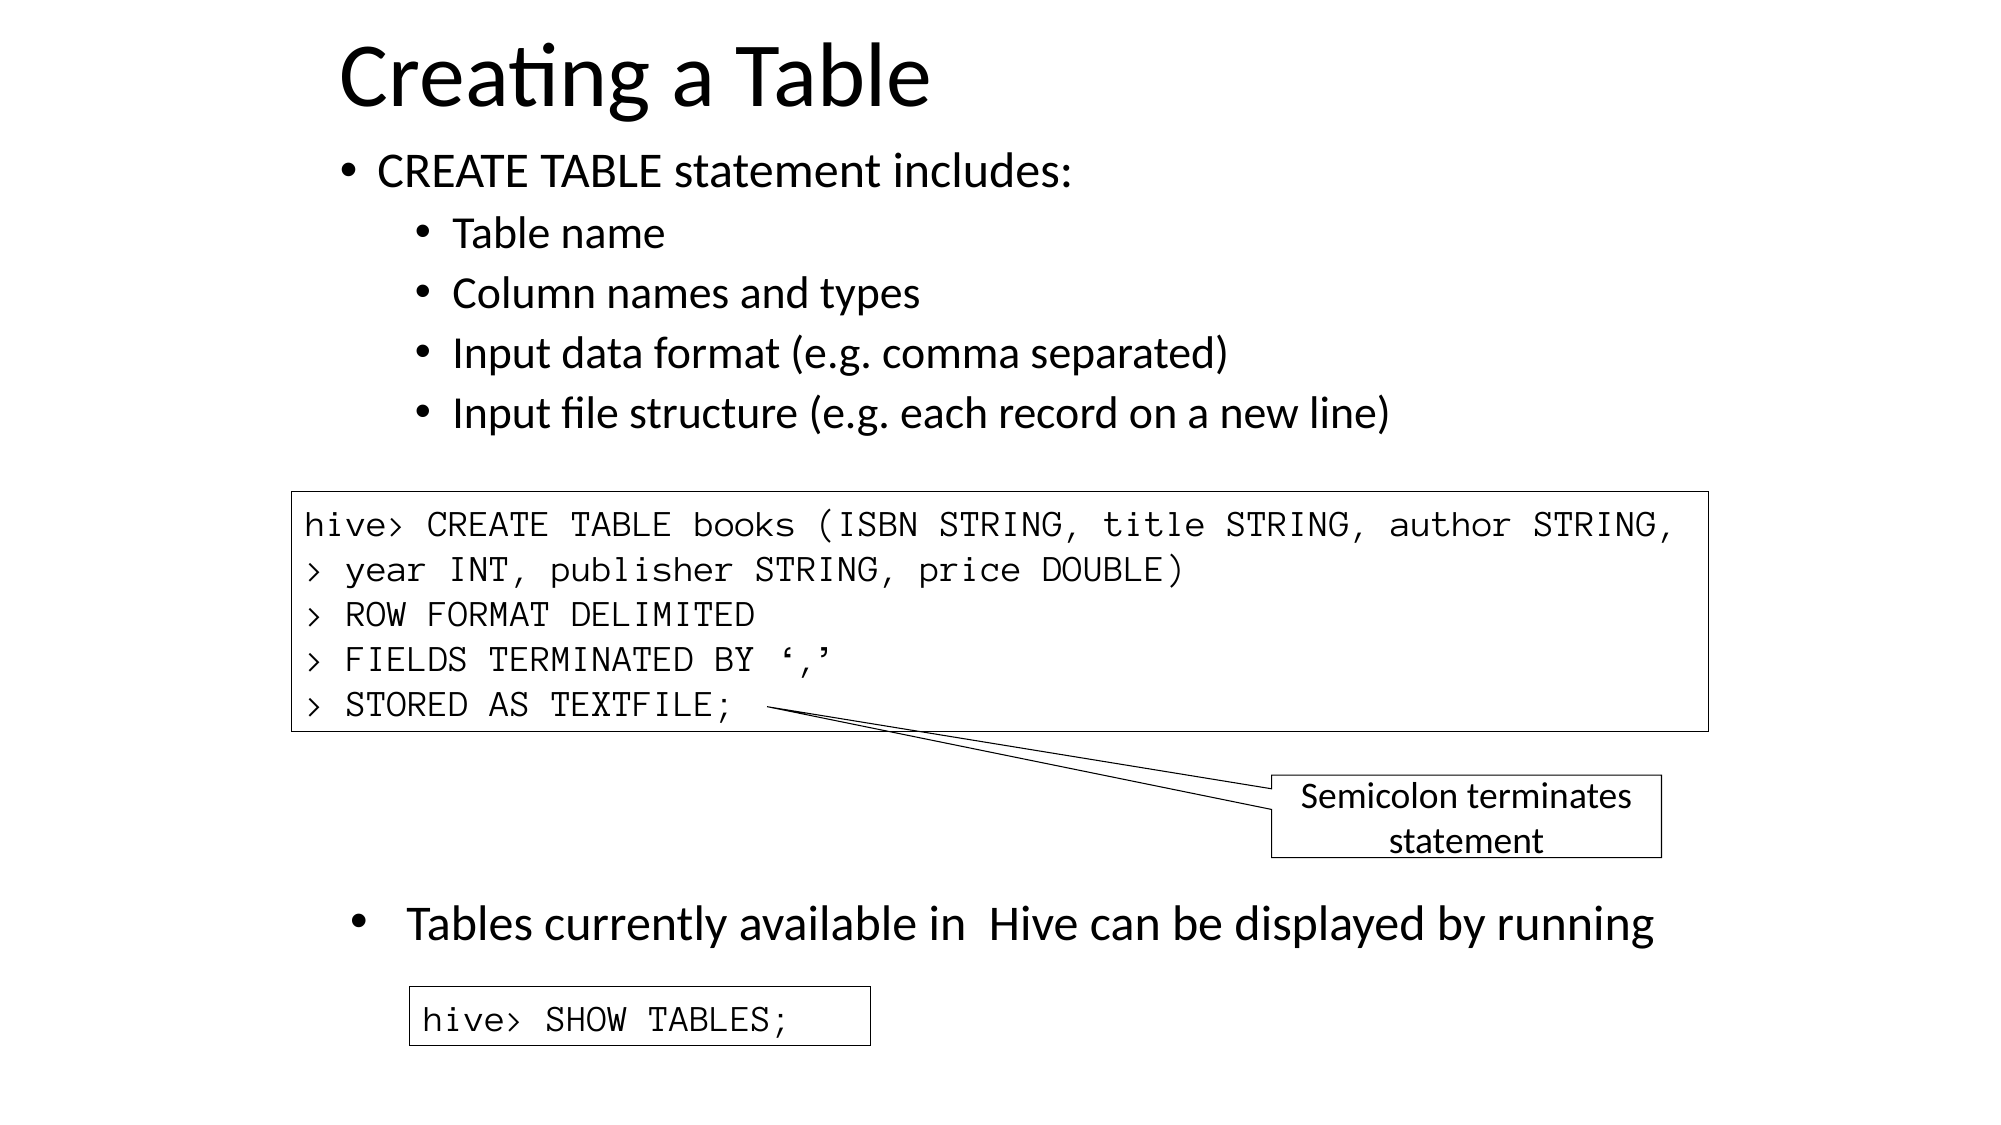

# Creating a Table
CREATE TABLE statement includes:
Table name
Column names and types
Input data format (e.g. comma separated)
Input file structure (e.g. each record on a new line)
hive> CREATE TABLE books (ISBN STRING, title STRING, author STRING, > year INT, publisher STRING, price DOUBLE)
> ROW FORMAT DELIMITED
> FIELDS TERMINATED BY ‘,’
> STORED AS TEXTFILE;
Semicolon terminates statement
Tables currently available in  Hive can be displayed by running

hive> SHOW TABLES;